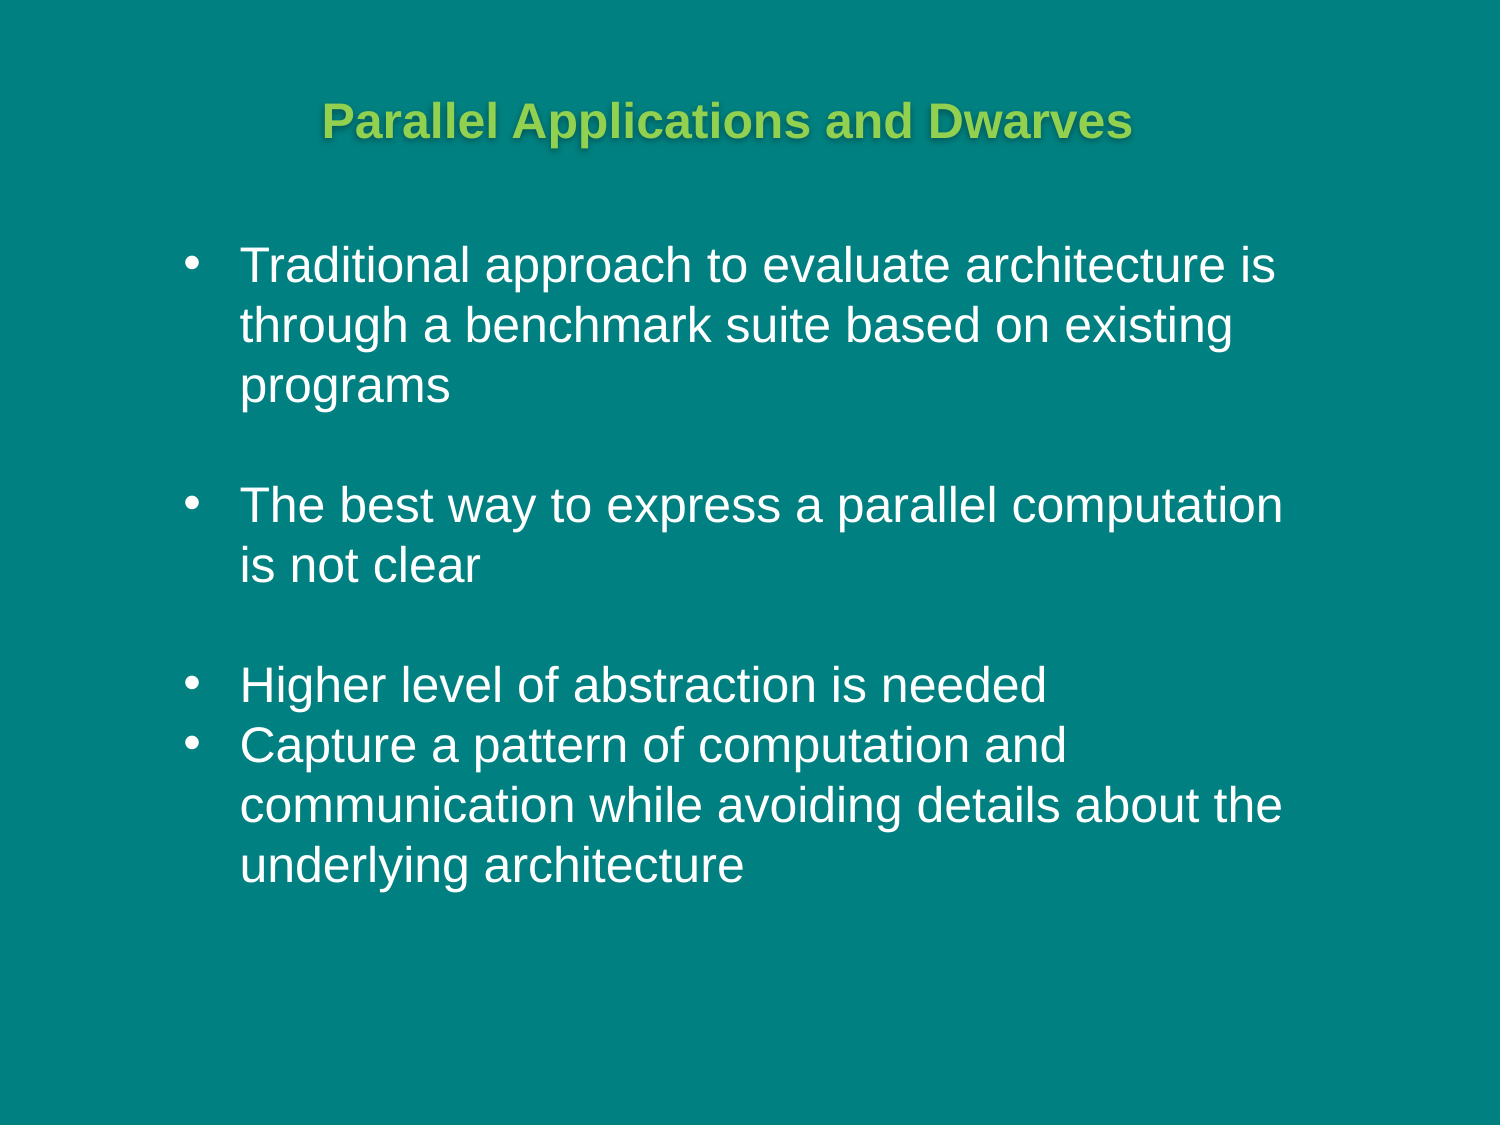

Parallel Applications and Dwarves
Traditional approach to evaluate architecture is through a benchmark suite based on existing programs

The best way to express a parallel computation is not clear

Higher level of abstraction is needed
Capture a pattern of computation and communication while avoiding details about the underlying architecture